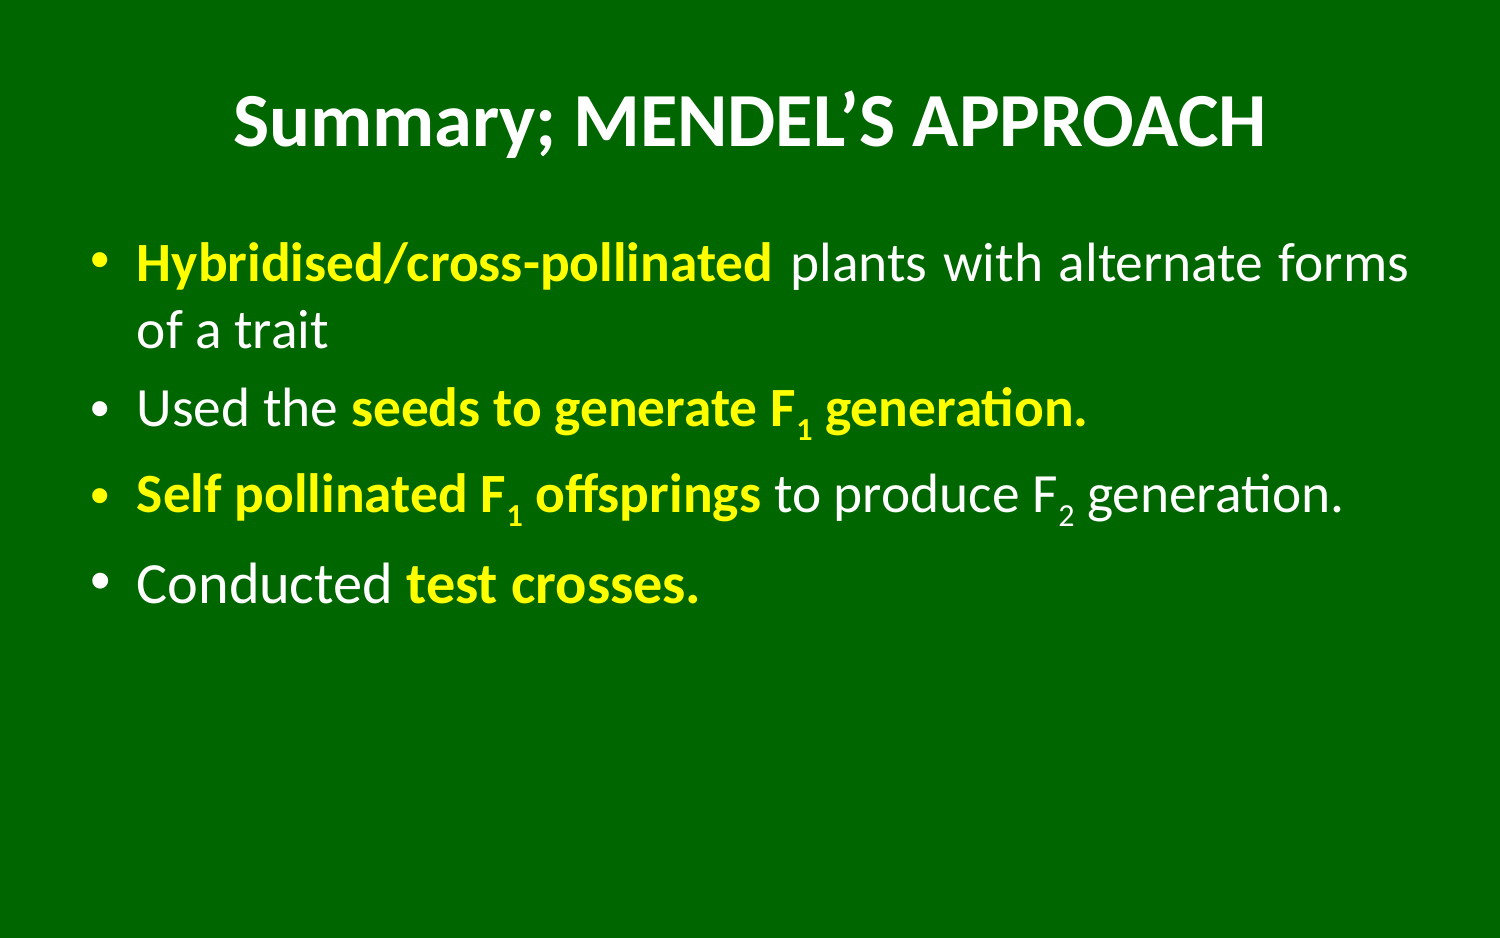

# Summary; MENDEL’S APPROACH
Hybridised/cross-pollinated plants with alternate forms of a trait
Used the seeds to generate F1 generation.
Self pollinated F1 offsprings to produce F2 generation.
Conducted test crosses.